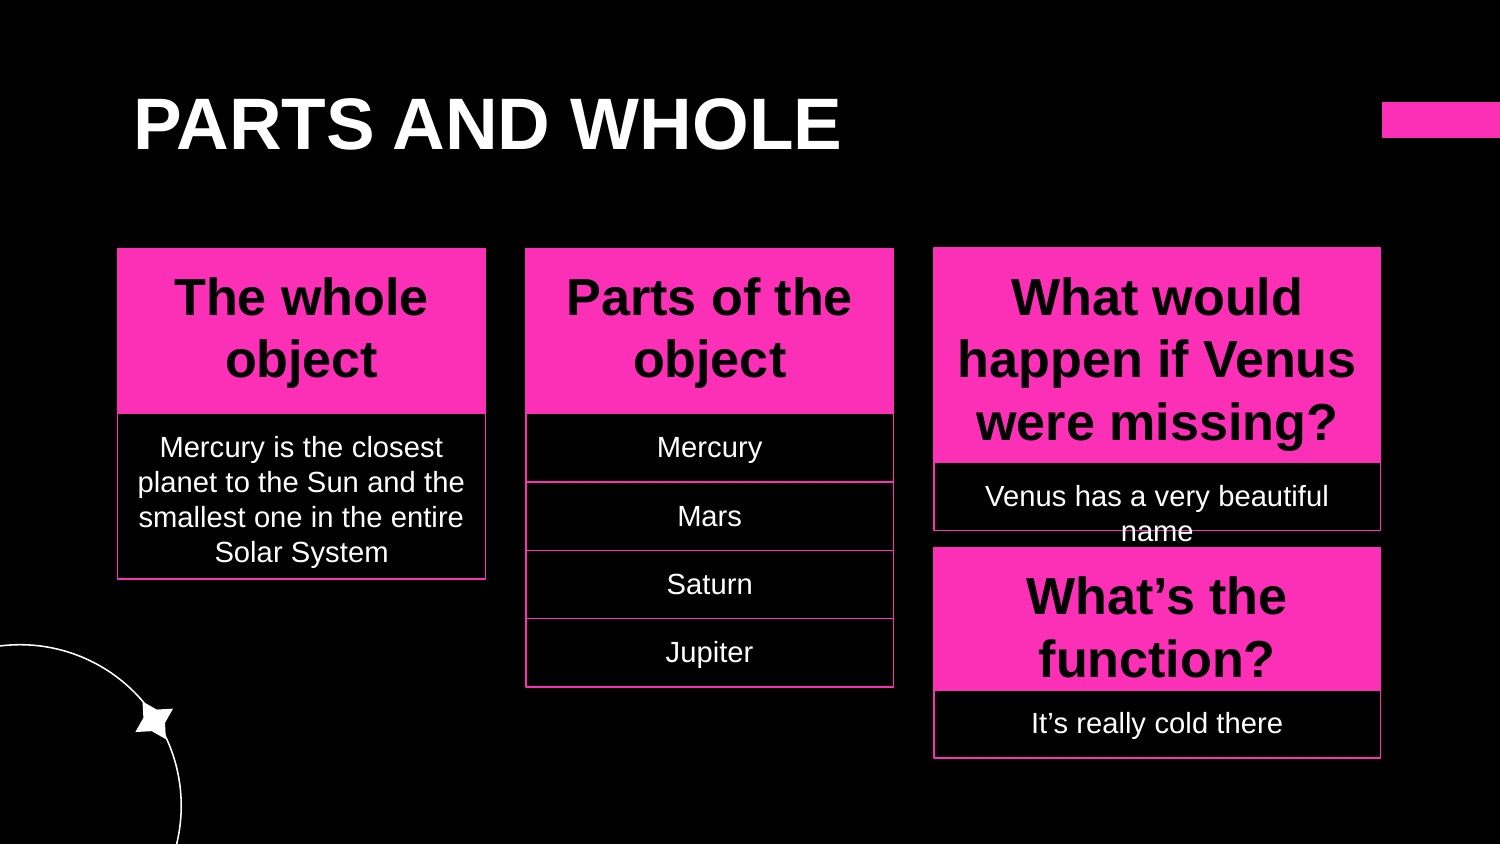

# PARTS AND WHOLE
The whole object
Parts of the object
What would happen if Venus were missing?
Mercury is the closest planet to the Sun and the smallest one in the entire Solar System
Mercury
Venus has a very beautiful name
Mars
What’s the function?
Saturn
Jupiter
It’s really cold there